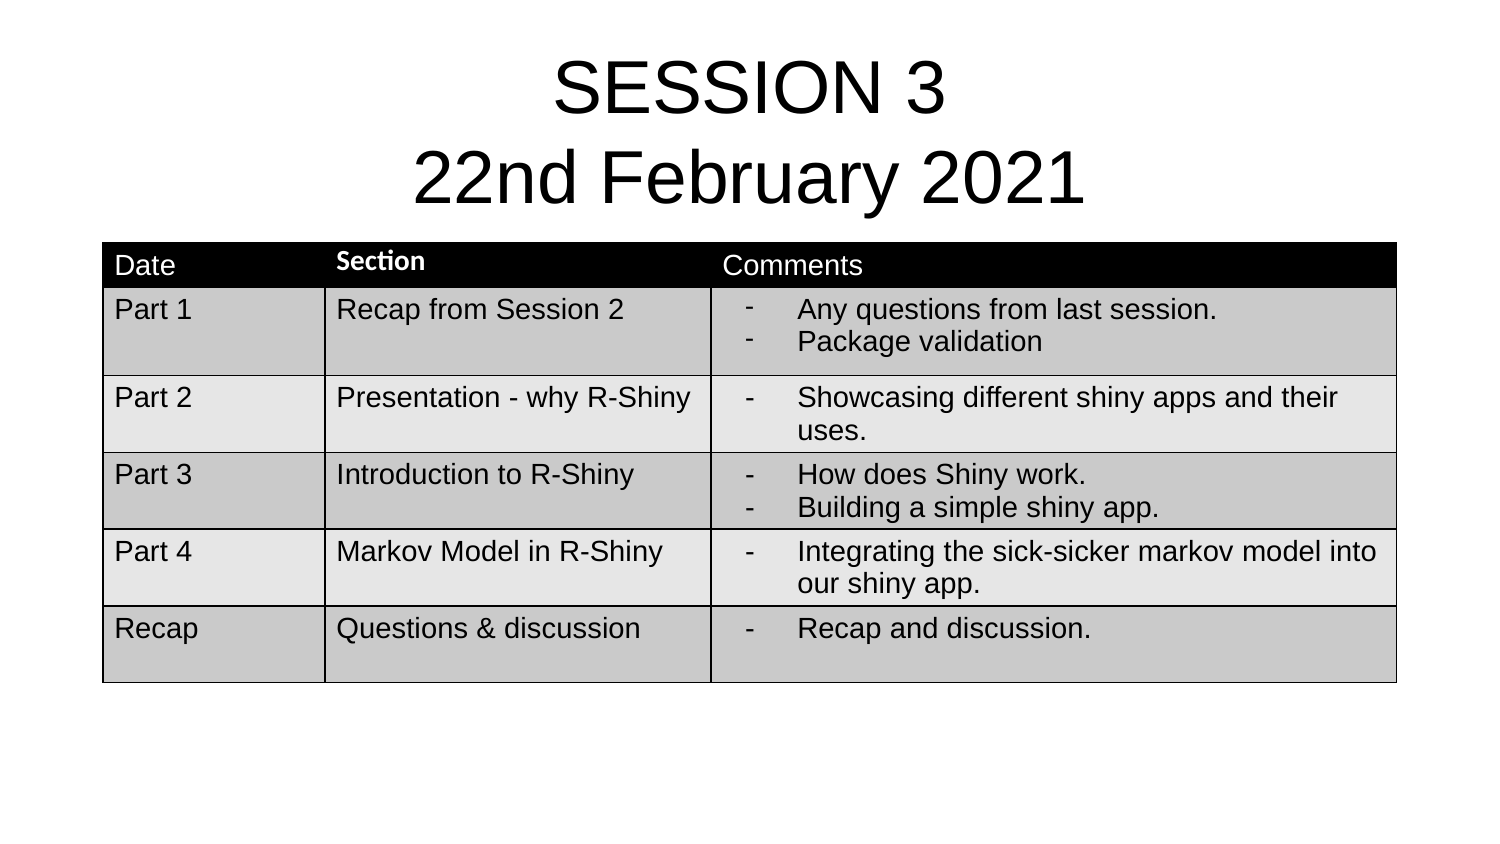

# SESSION 3
22nd February 2021
| Date | Section | Comments |
| --- | --- | --- |
| Part 1 | Recap from Session 2 | Any questions from last session. Package validation |
| Part 2 | Presentation - why R-Shiny | Showcasing different shiny apps and their uses. |
| Part 3 | Introduction to R-Shiny | How does Shiny work. Building a simple shiny app. |
| Part 4 | Markov Model in R-Shiny | Integrating the sick-sicker markov model into our shiny app. |
| Recap | Questions & discussion | Recap and discussion. |